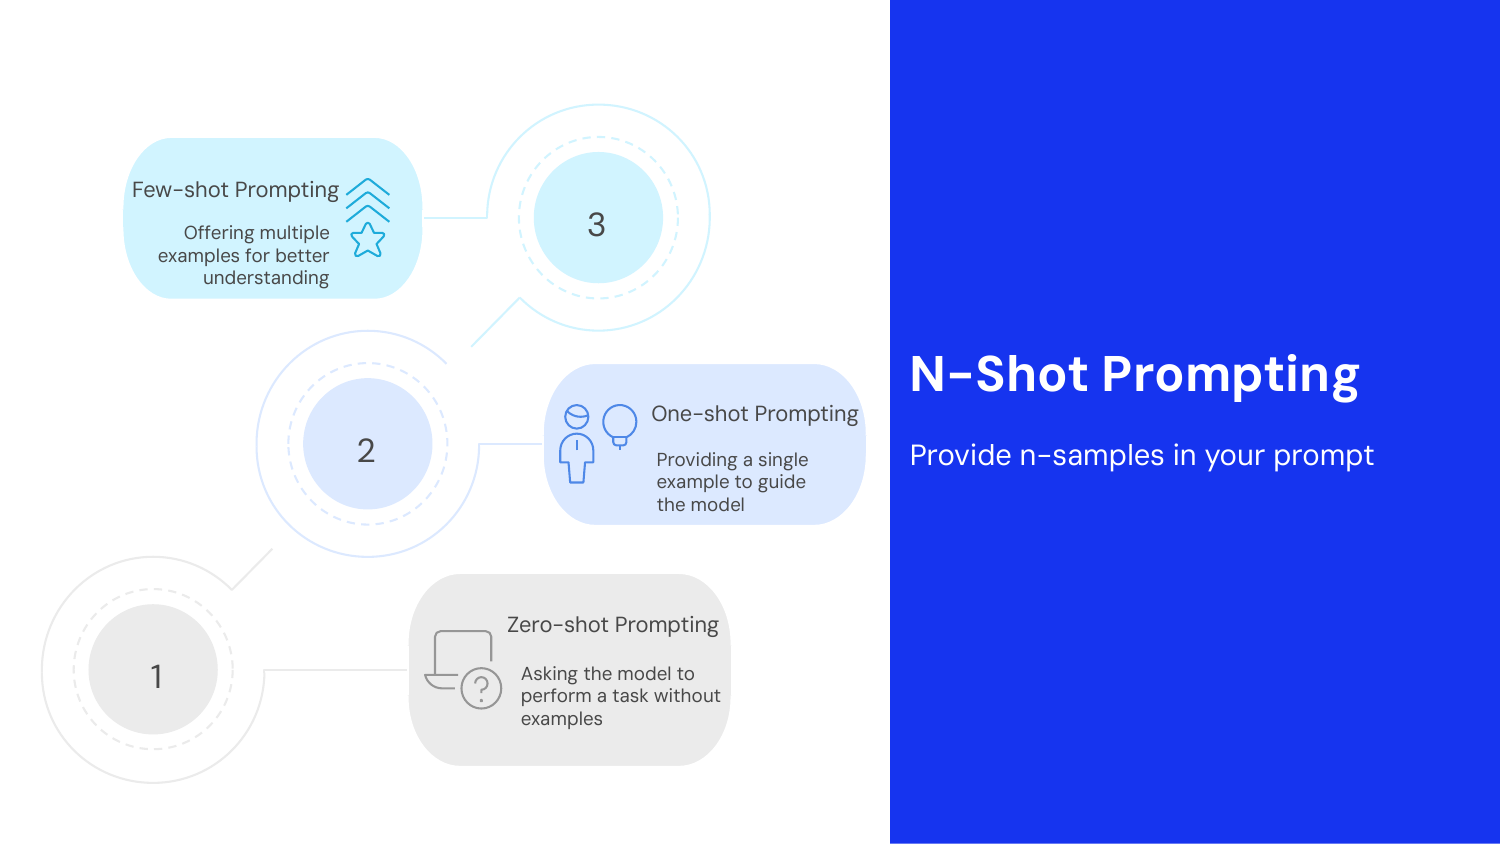

Few-shot Prompting

3
Offering multiple examples for better understanding

One-shot Prompting

2
Providing a single example to guide the model

Zero-shot Prompting

1
Asking the model to
perform a task without
examples
# N-Shot Prompting
Provide n-samples in your prompt